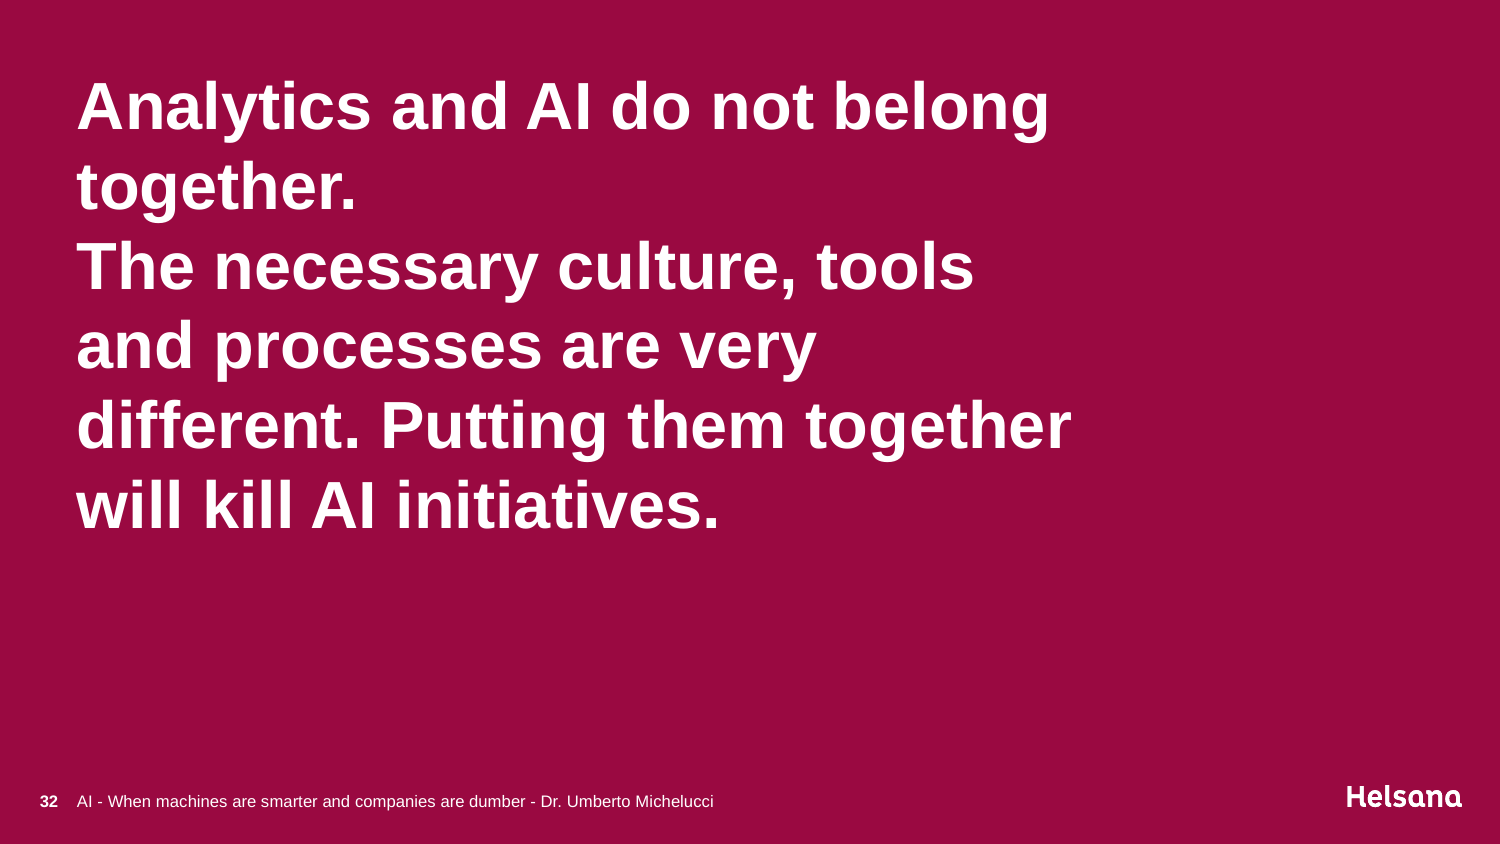

# Analytics and AI do not belong together. The necessary culture, tools and processes are very different. Putting them together will kill AI initiatives.
32
AI - When machines are smarter and companies are dumber - Dr. Umberto Michelucci